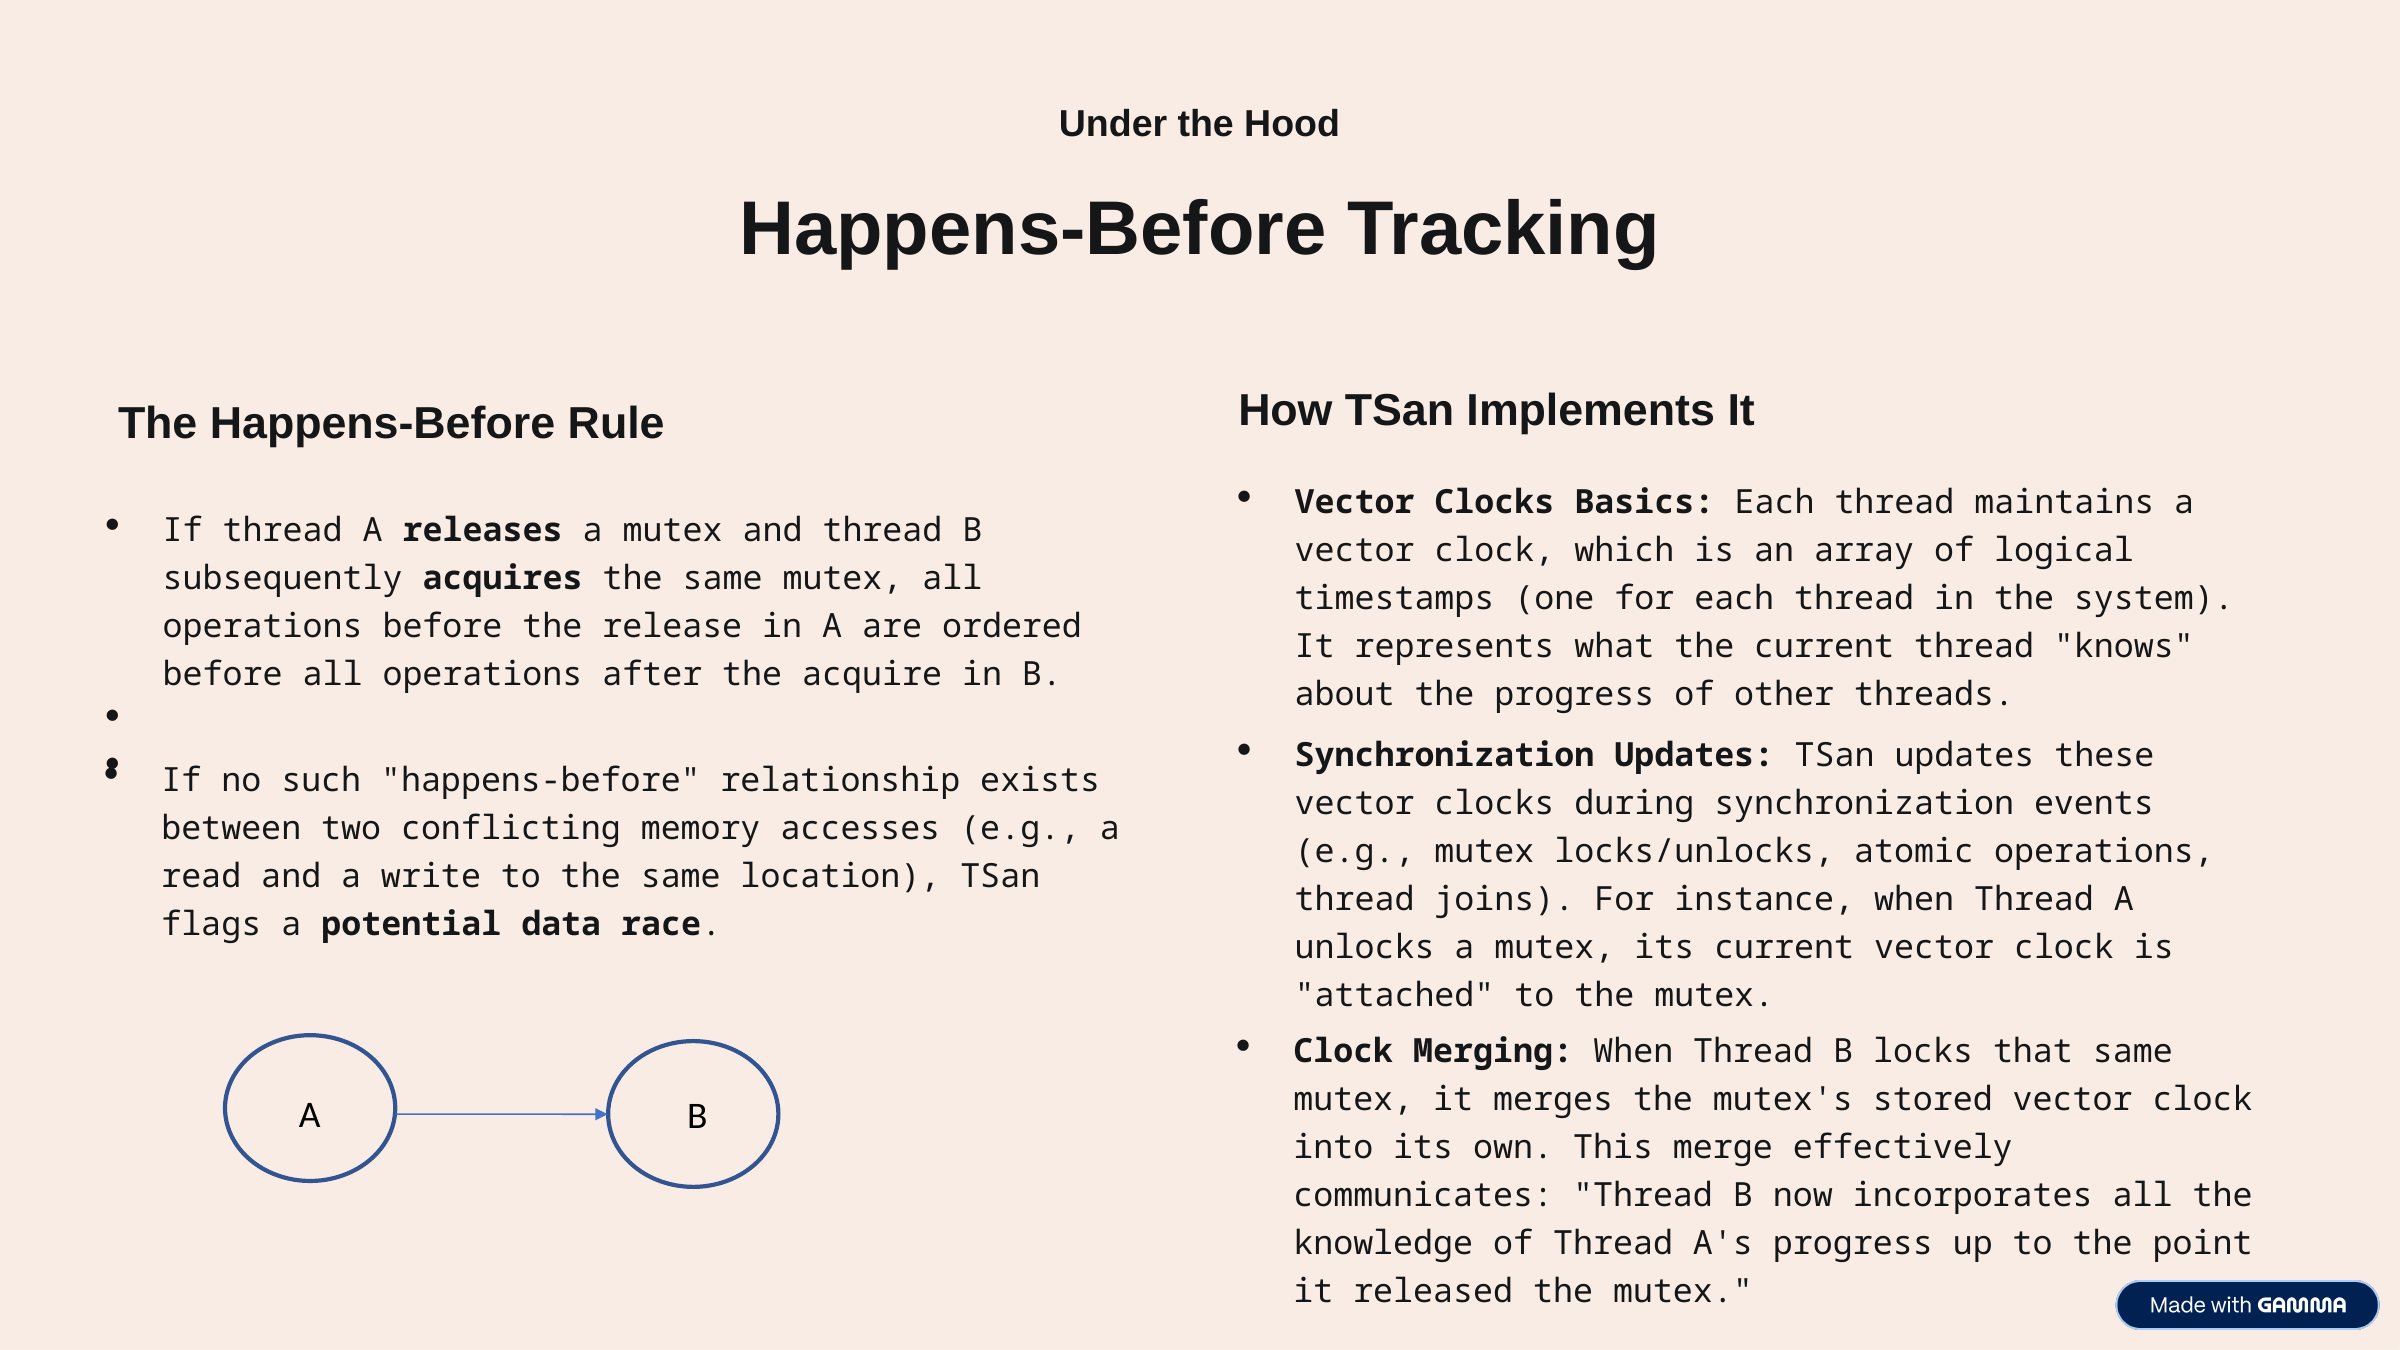

Under the Hood
Happens-Before Tracking
How TSan Implements It
The Happens-Before Rule
Vector Clocks Basics: Each thread maintains a vector clock, which is an array of logical timestamps (one for each thread in the system). It represents what the current thread "knows" about the progress of other threads.
If thread A releases a mutex and thread B subsequently acquires the same mutex, all operations before the release in A are ordered before all operations after the acquire in B.

Synchronization Updates: TSan updates these vector clocks during synchronization events (e.g., mutex locks/unlocks, atomic operations, thread joins). For instance, when Thread A unlocks a mutex, its current vector clock is "attached" to the mutex.
If no such "happens-before" relationship exists between two conflicting memory accesses (e.g., a read and a write to the same location), TSan flags a potential data race.
Clock Merging: When Thread B locks that same mutex, it merges the mutex's stored vector clock into its own. This merge effectively communicates: "Thread B now incorporates all the knowledge of Thread A's progress up to the point it released the mutex."

 A
B